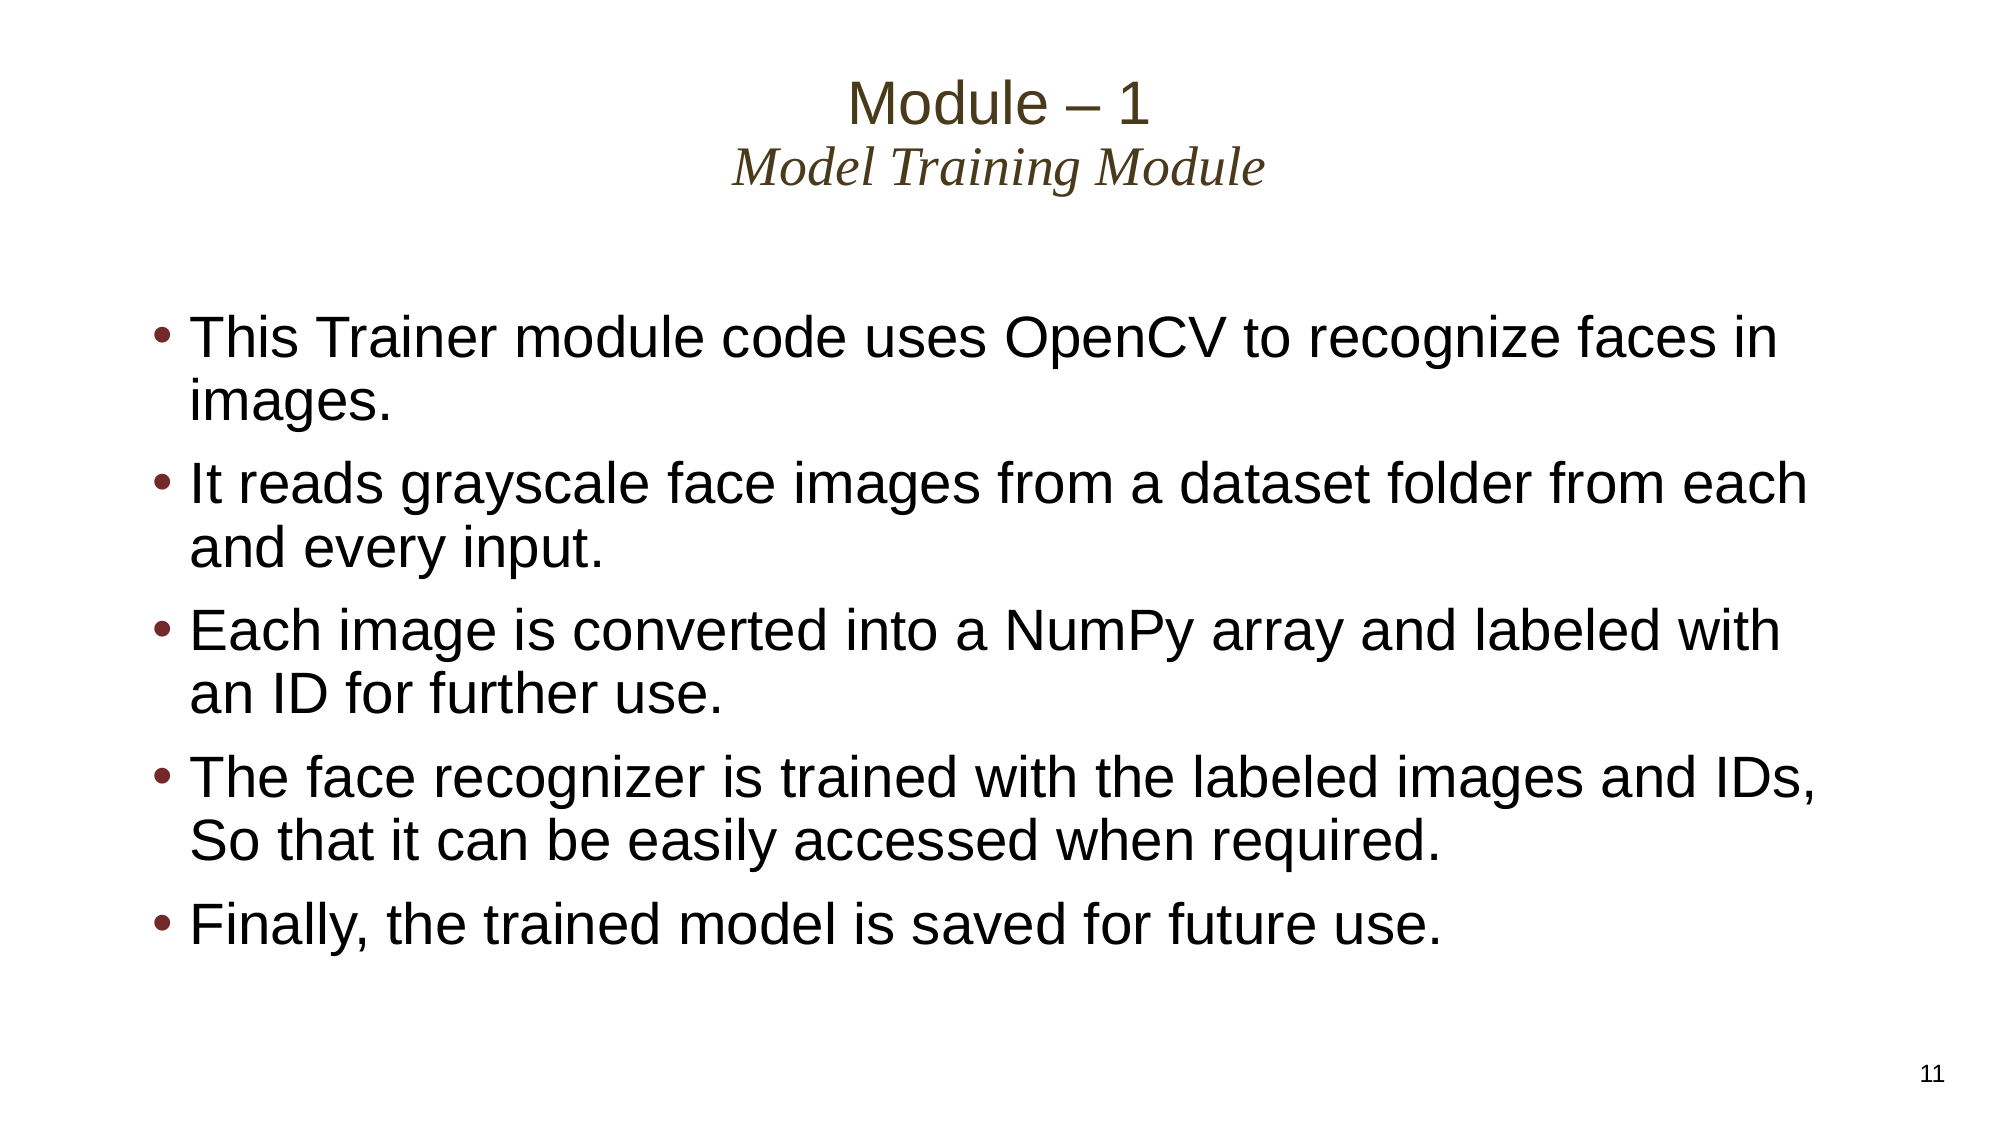

# Module – 1 Model Training Module
This Trainer module code uses OpenCV to recognize faces in images.
It reads grayscale face images from a dataset folder from each and every input.
Each image is converted into a NumPy array and labeled with an ID for further use.
The face recognizer is trained with the labeled images and IDs, So that it can be easily accessed when required.
Finally, the trained model is saved for future use.
11